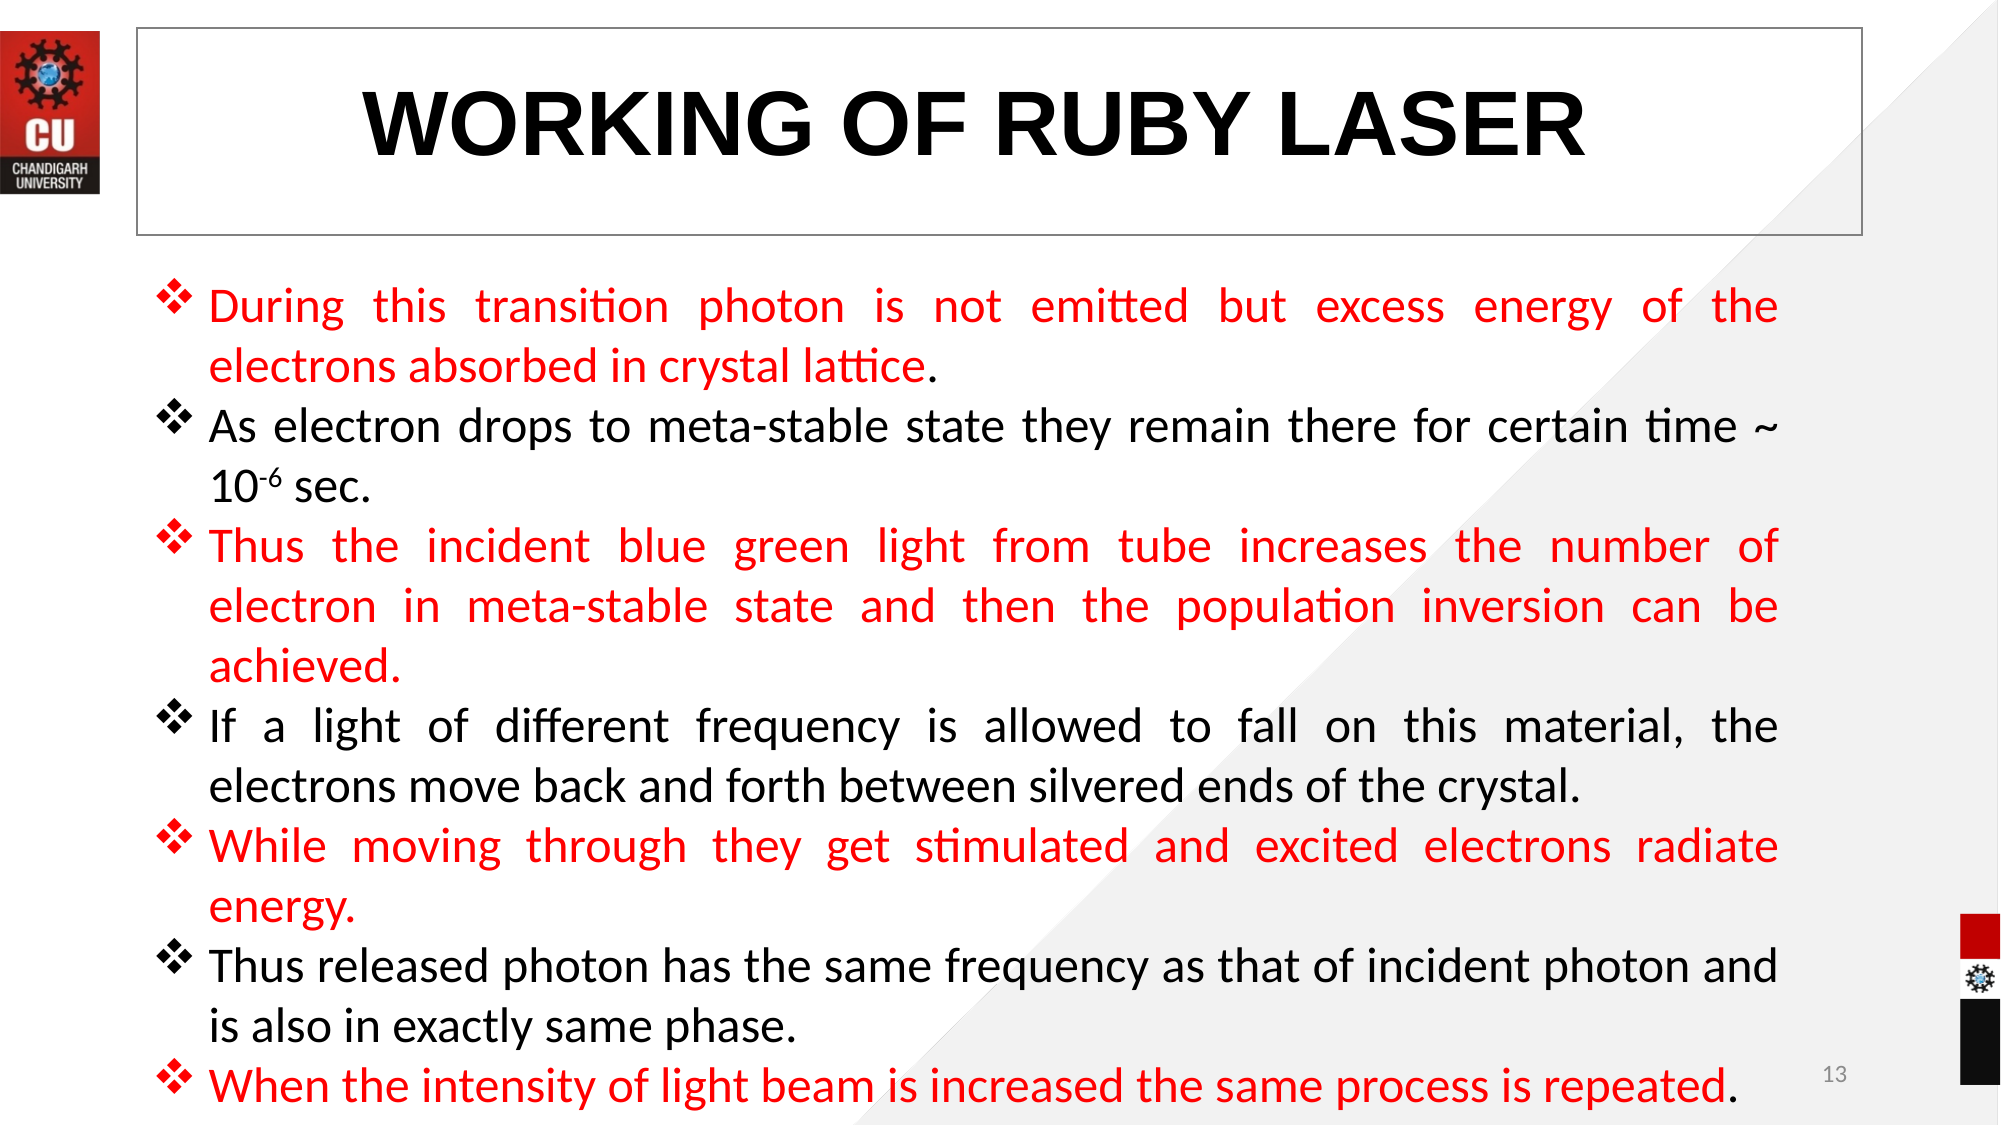

WORKING OF RUBY LASER
During this transition photon is not emitted but excess energy of the electrons absorbed in crystal lattice.
As electron drops to meta-stable state they remain there for certain time ~ 10-6 sec.
Thus the incident blue green light from tube increases the number of electron in meta-stable state and then the population inversion can be achieved.
If a light of different frequency is allowed to fall on this material, the electrons move back and forth between silvered ends of the crystal.
While moving through they get stimulated and excited electrons radiate energy.
Thus released photon has the same frequency as that of incident photon and is also in exactly same phase.
When the intensity of light beam is increased the same process is repeated.

13